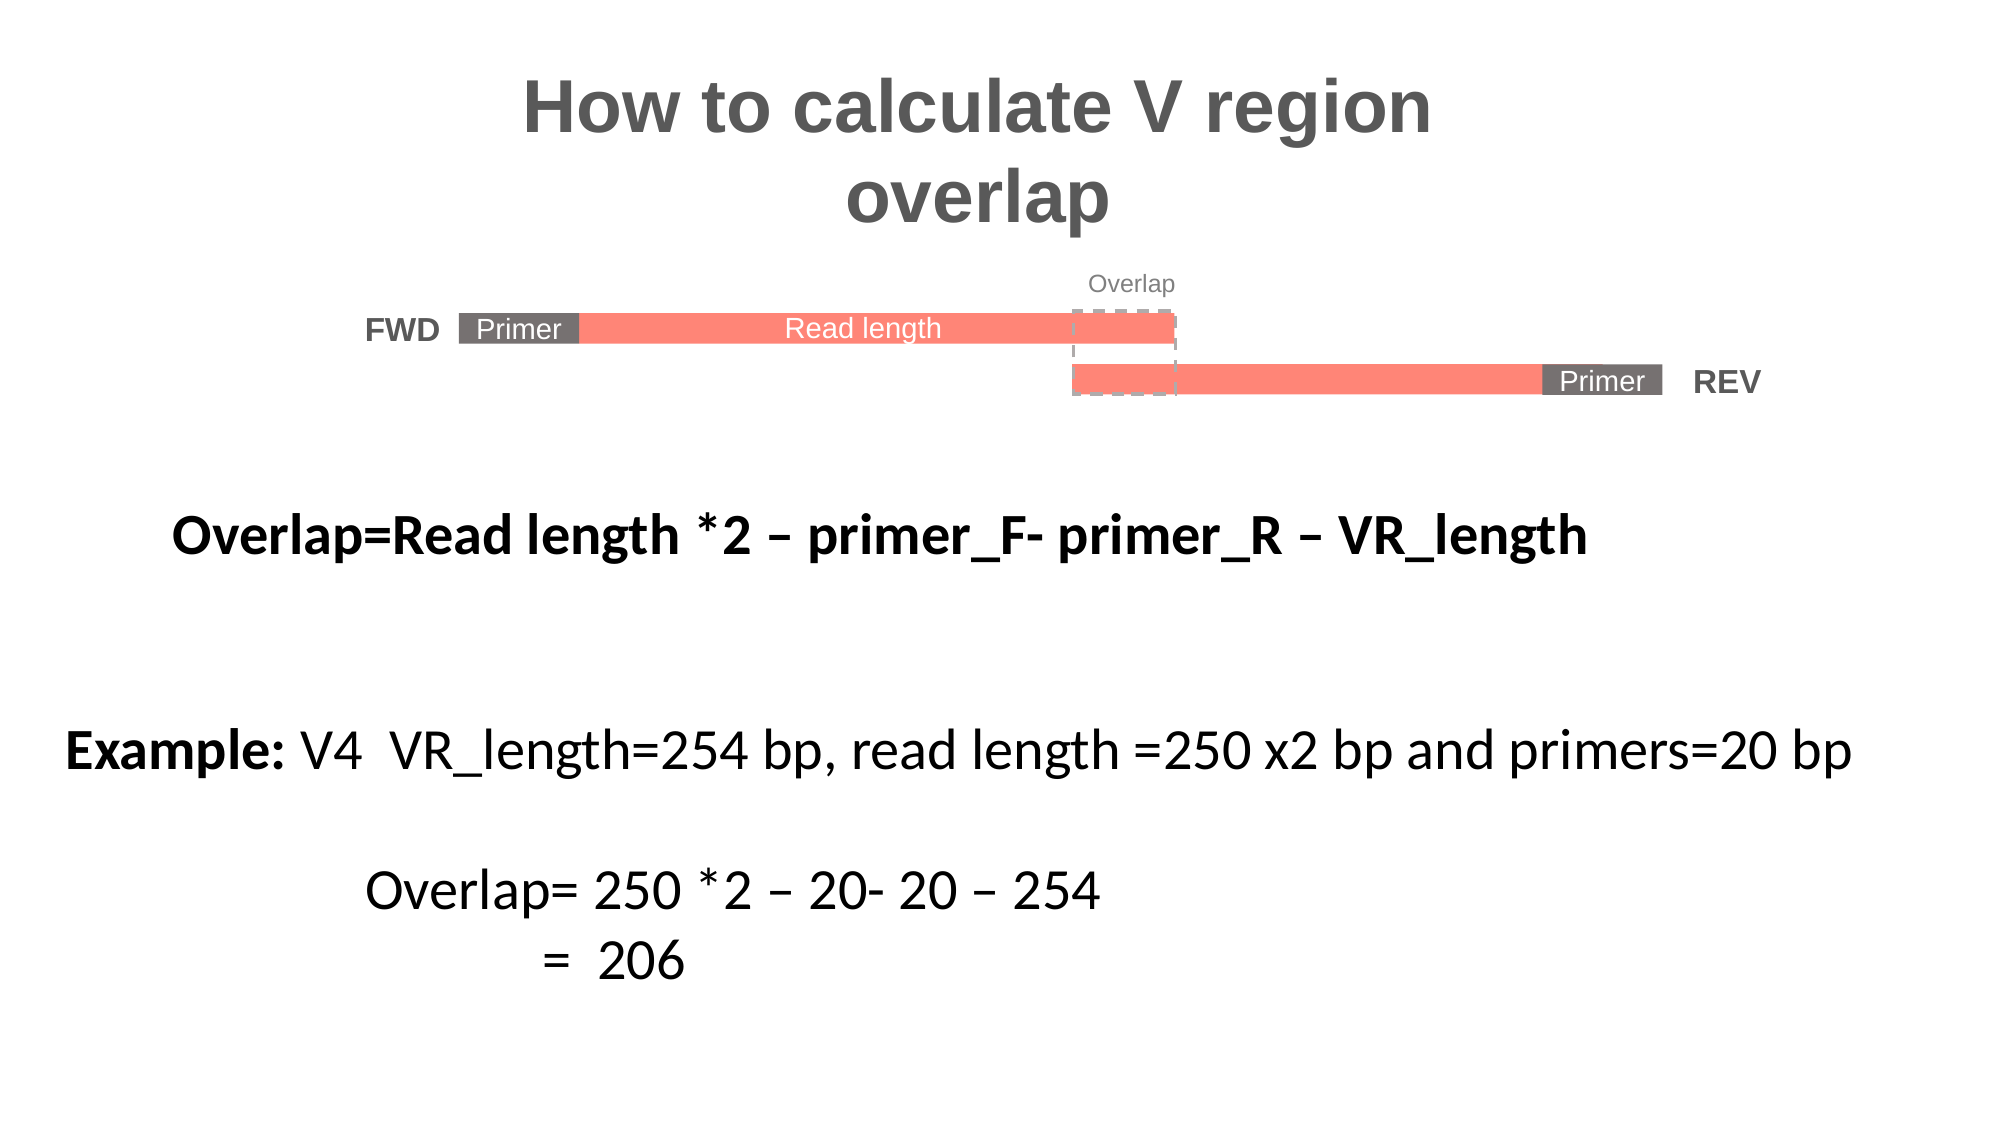

How to calculate V region overlap
Overlap
FWD
Read length

Primer

REV

Primer
Overlap=Read length *2 – primer_F- primer_R – VR_length
Example: V4  VR_length=254 bp, read length =250 x2 bp and primers=20 bp

		Overlap= 250 *2 – 20- 20 – 254
			  =  206